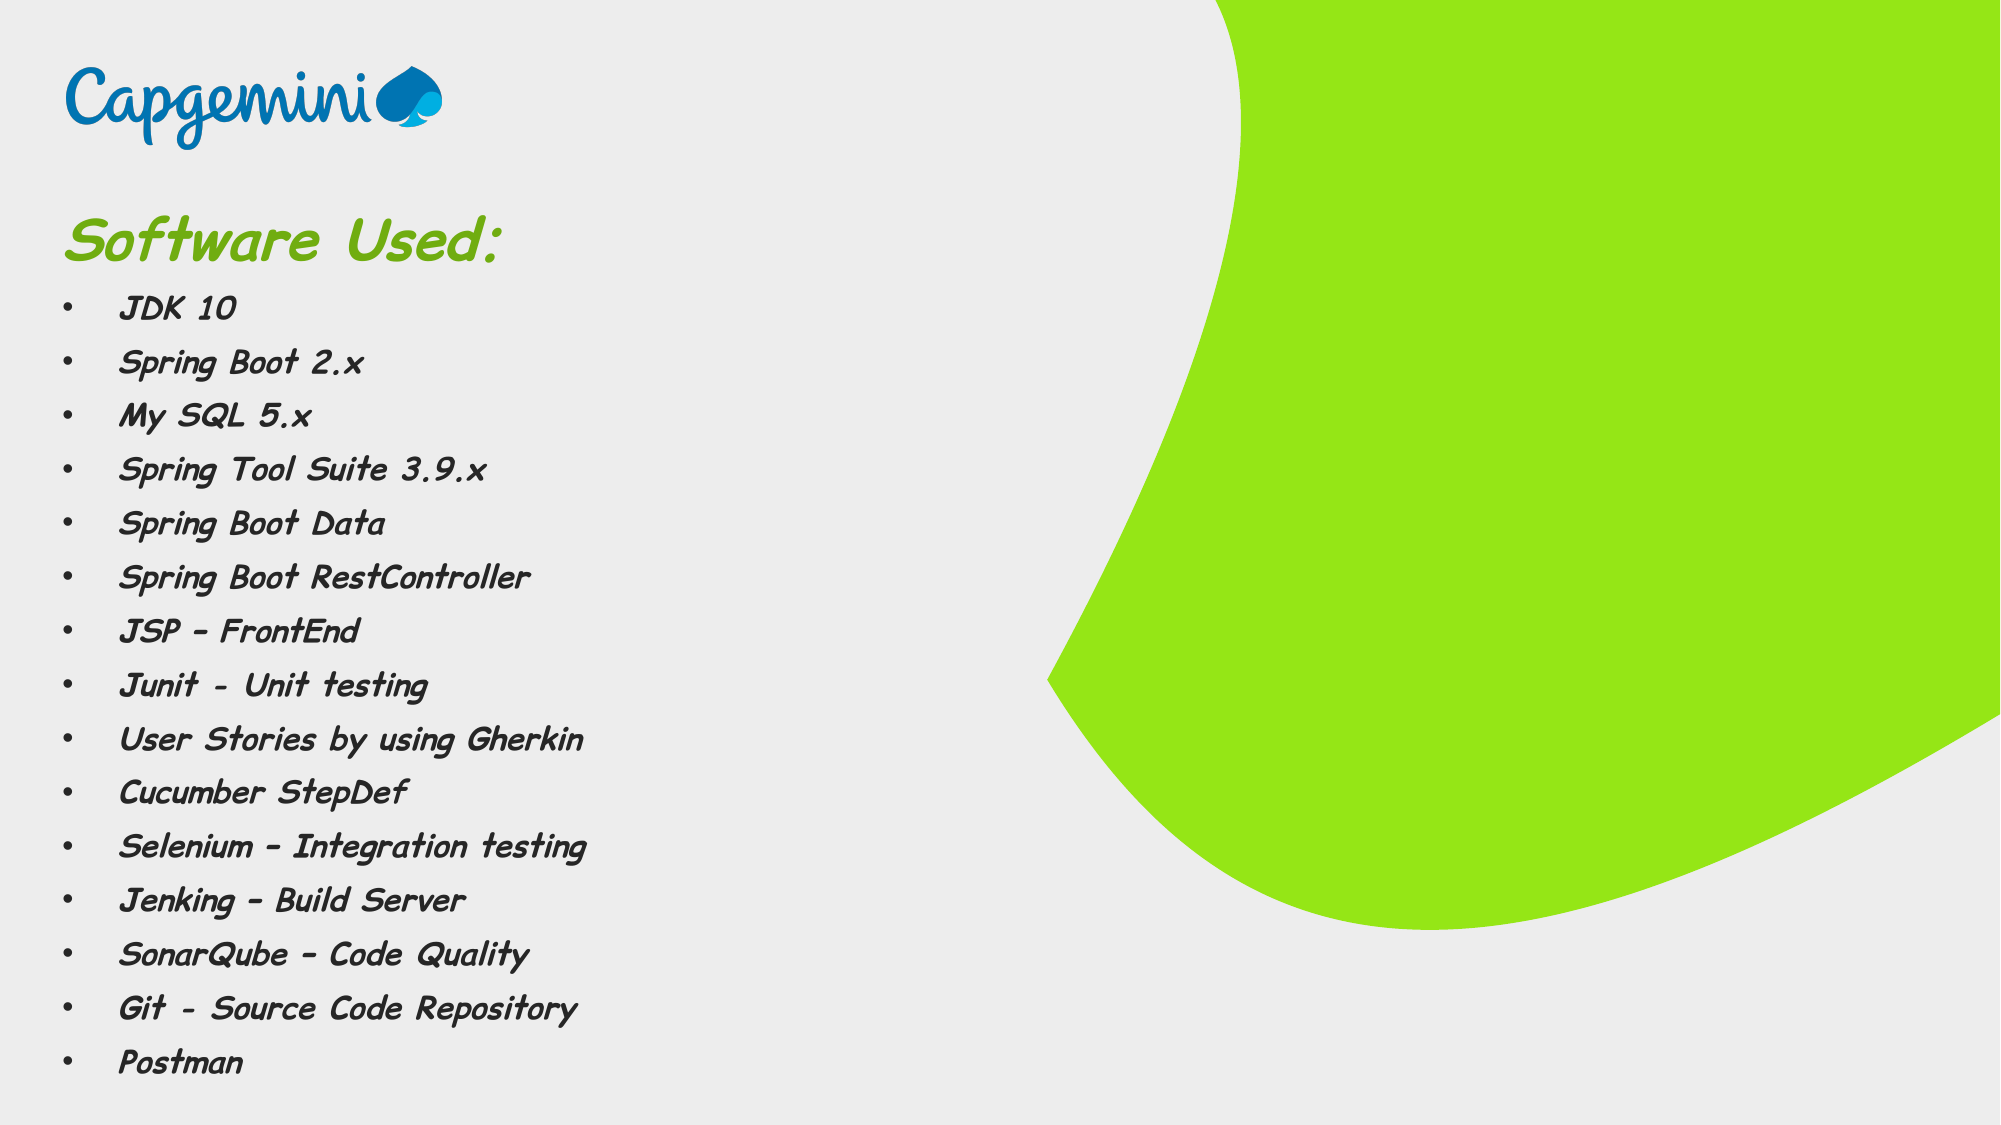

Software Used:
JDK 10
Spring Boot 2.x
My SQL 5.x
Spring Tool Suite 3.9.x
Spring Boot Data
Spring Boot RestController
JSP – FrontEnd
Junit - Unit testing
User Stories by using Gherkin
Cucumber StepDef
Selenium – Integration testing
Jenking – Build Server
SonarQube – Code Quality
Git - Source Code Repository
Postman